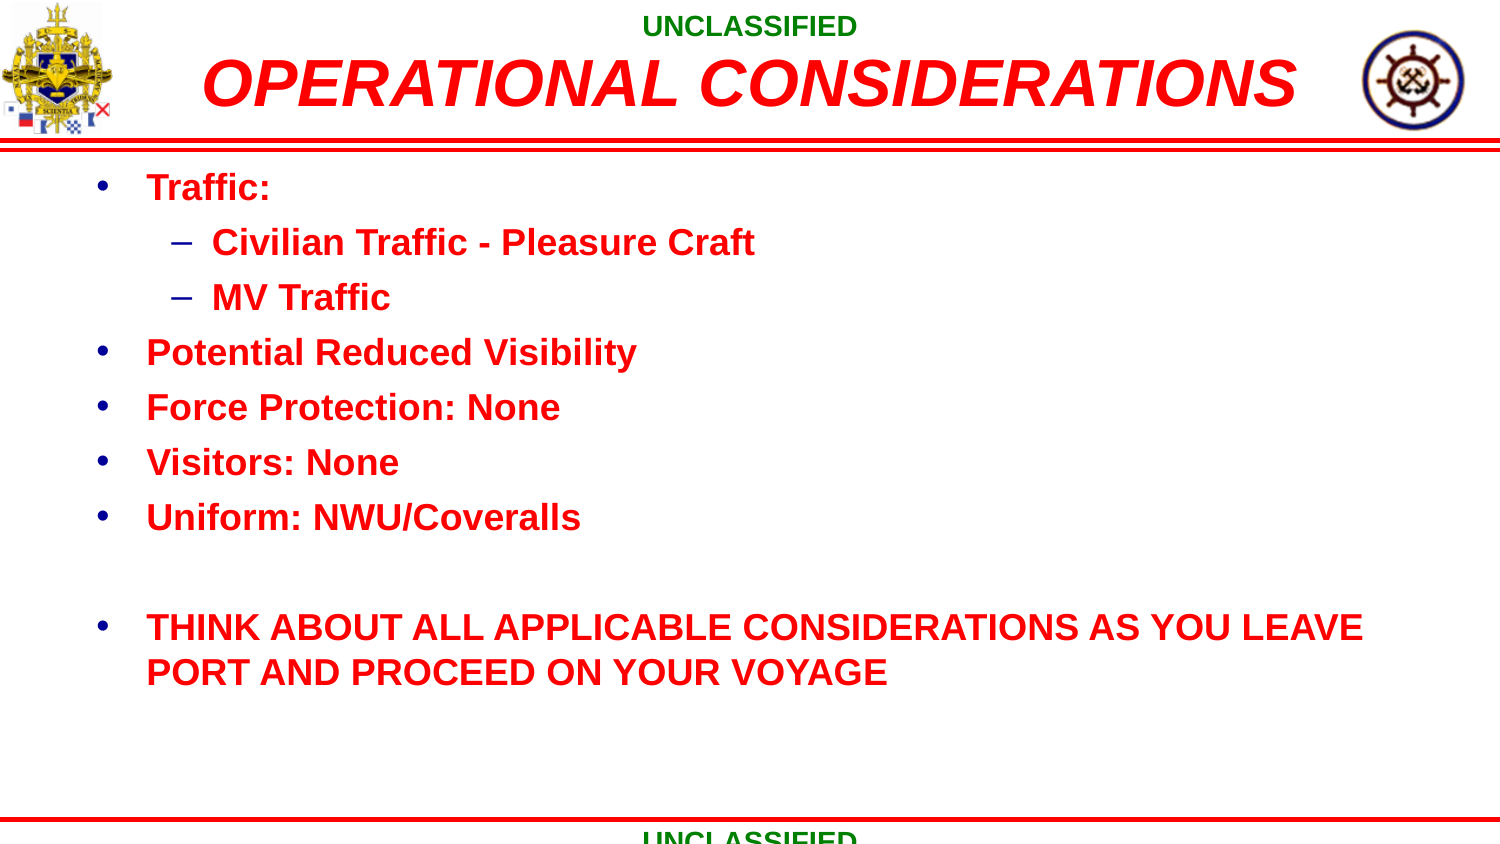

# OPERATIONAL CONSIDERATIONS
Traffic:
Civilian Traffic - Pleasure Craft
MV Traffic
Potential Reduced Visibility
Force Protection: None
Visitors: None
Uniform: NWU/Coveralls

THINK ABOUT ALL APPLICABLE CONSIDERATIONS AS YOU LEAVE PORT AND PROCEED ON YOUR VOYAGE